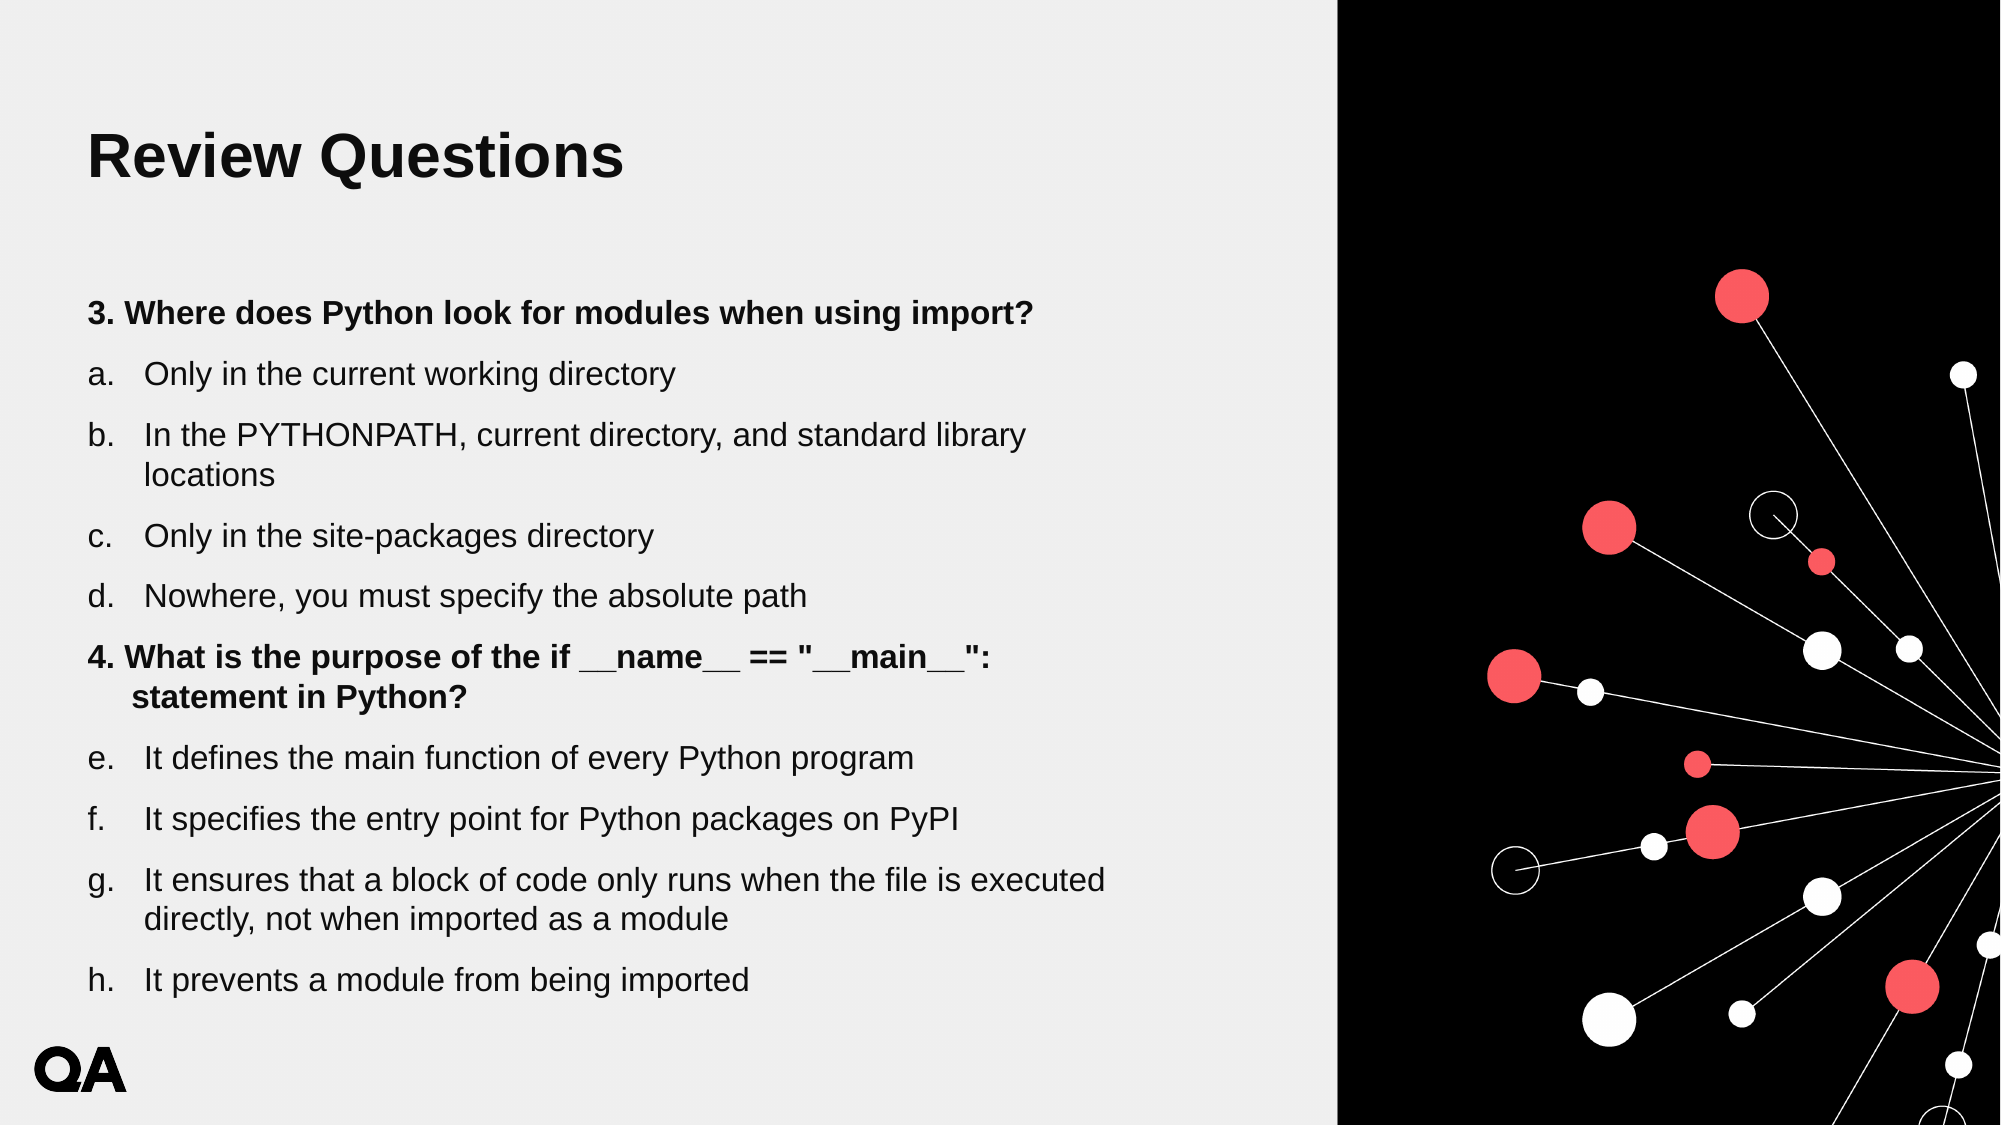

# Review Questions
3. Where does Python look for modules when using import?
Only in the current working directory
In the PYTHONPATH, current directory, and standard library locations
Only in the site-packages directory
Nowhere, you must specify the absolute path
4. What is the purpose of the if __name__ == "__main__": statement in Python?
It defines the main function of every Python program
It specifies the entry point for Python packages on PyPI
It ensures that a block of code only runs when the file is executed directly, not when imported as a module
It prevents a module from being imported